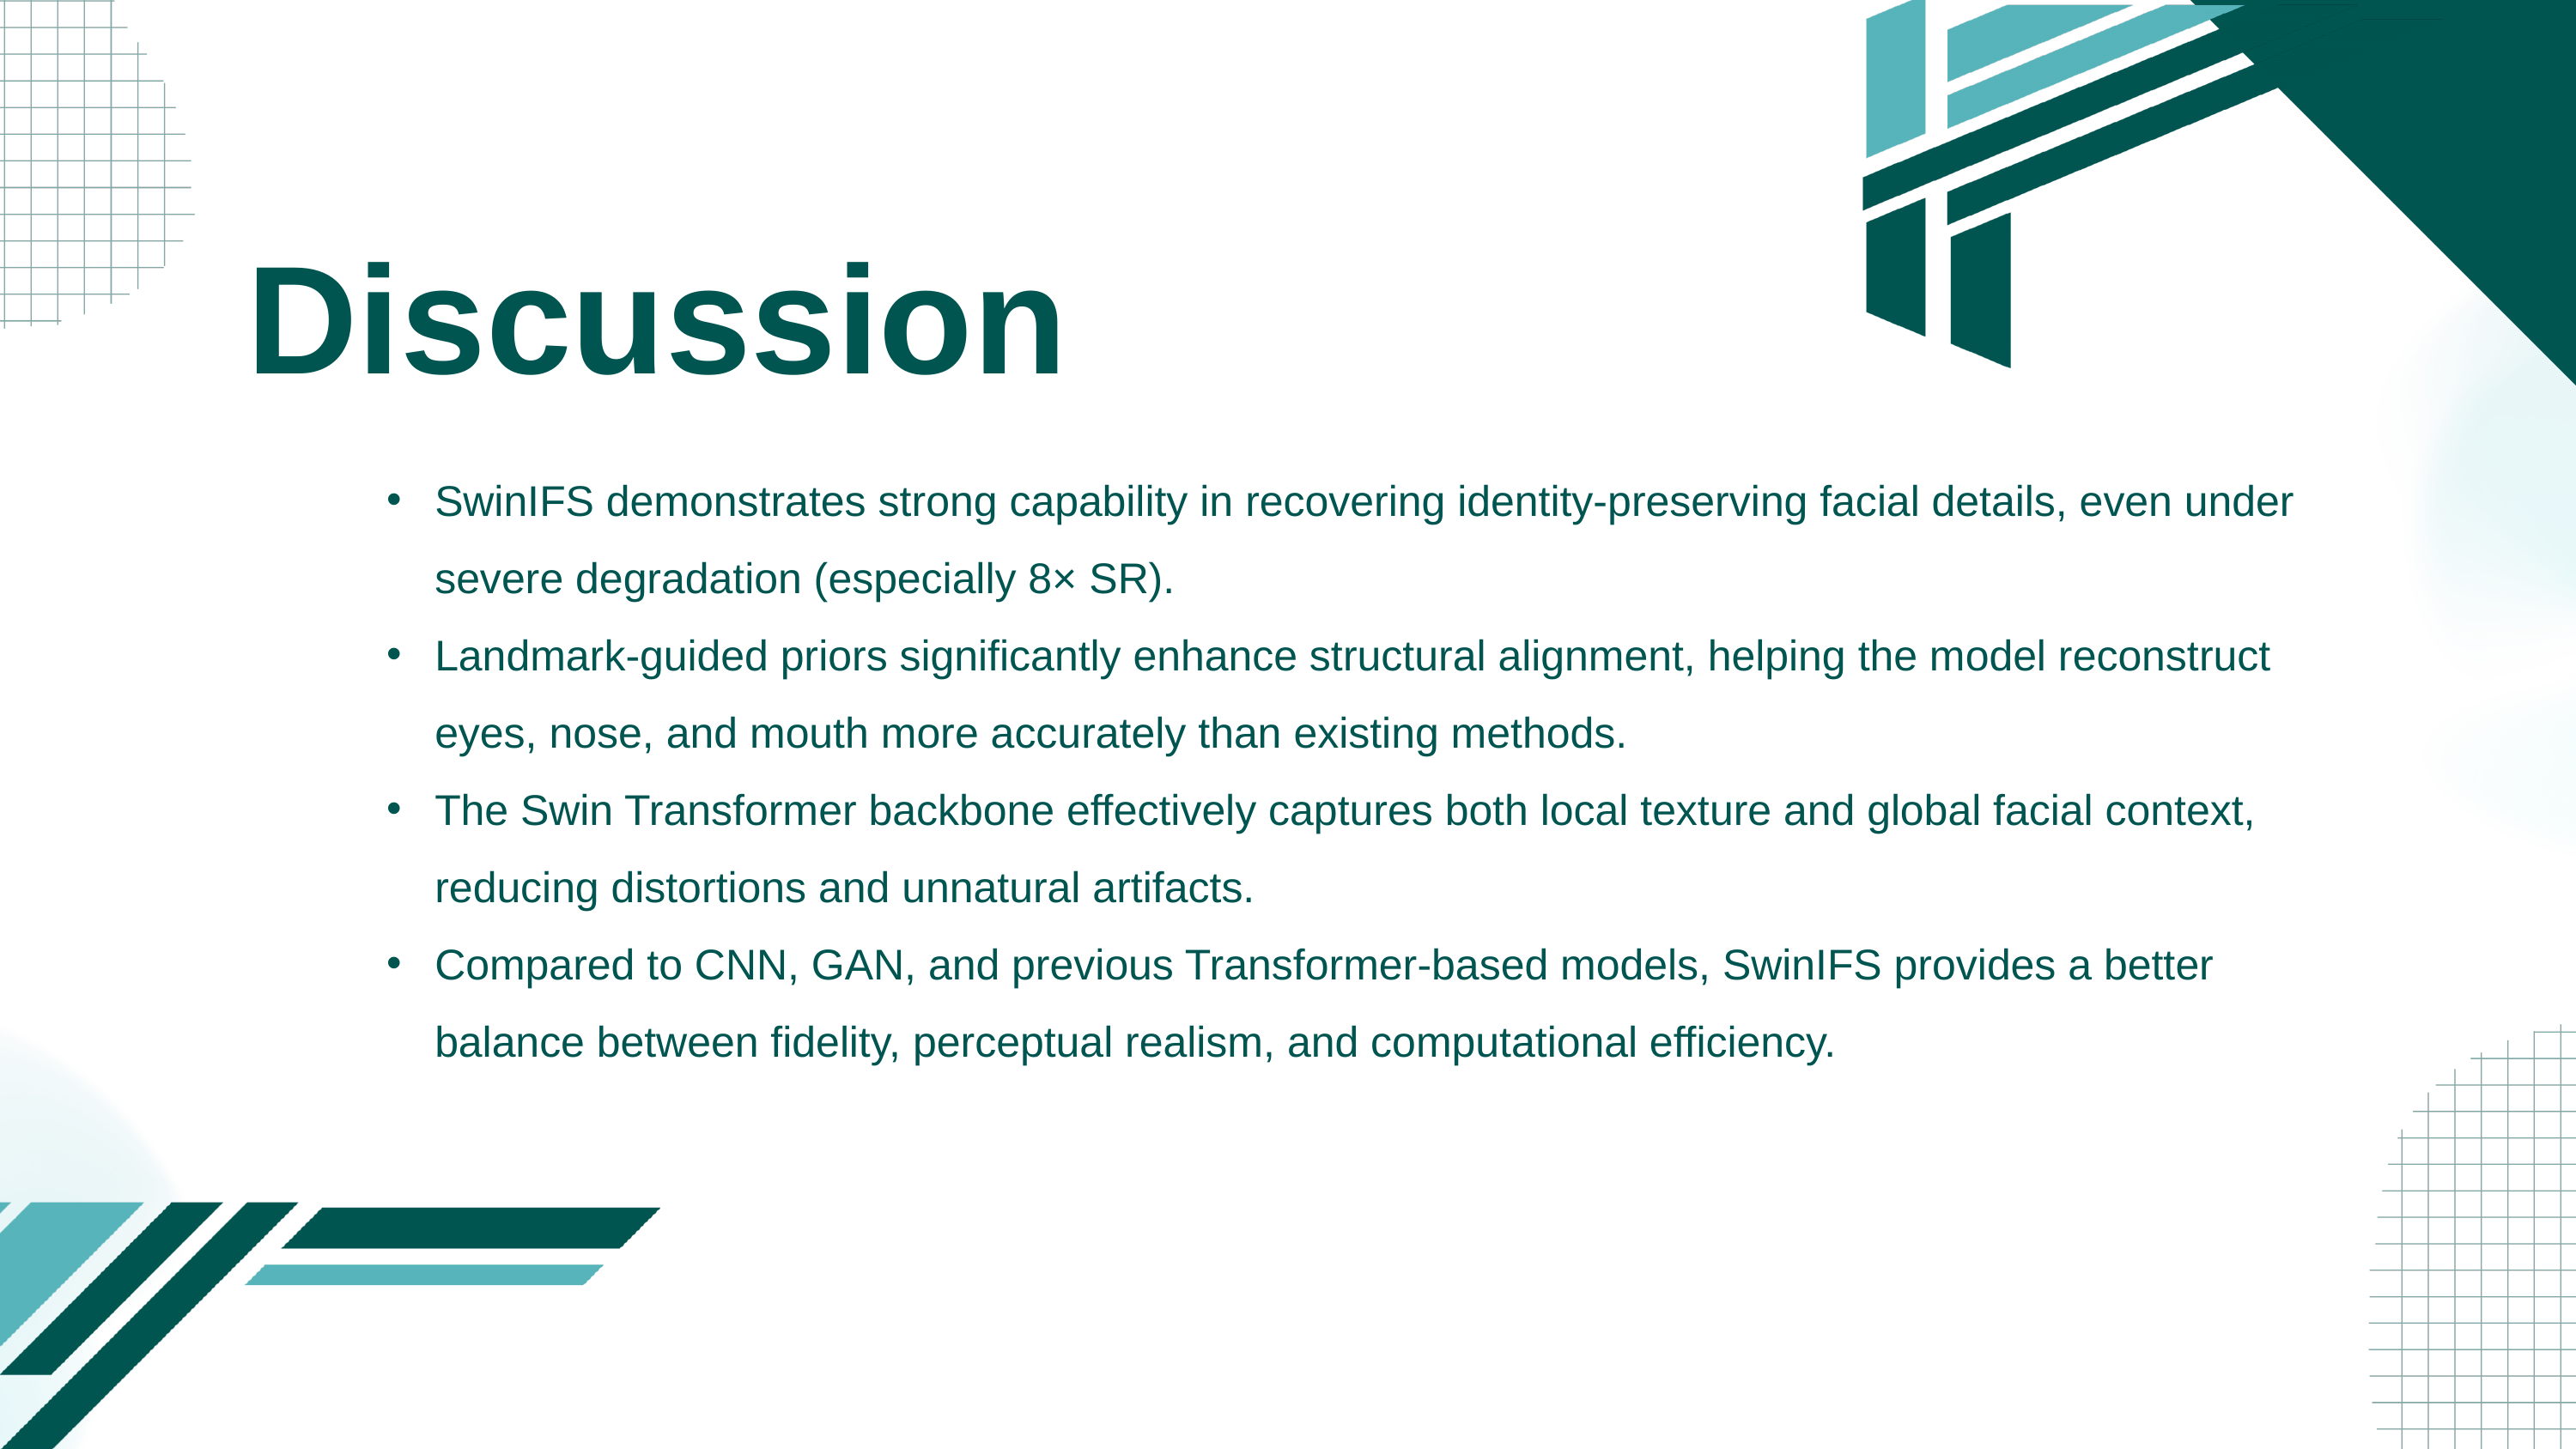

Discussion
SwinIFS demonstrates strong capability in recovering identity-preserving facial details, even under severe degradation (especially 8× SR).
Landmark-guided priors significantly enhance structural alignment, helping the model reconstruct eyes, nose, and mouth more accurately than existing methods.
The Swin Transformer backbone effectively captures both local texture and global facial context, reducing distortions and unnatural artifacts.
Compared to CNN, GAN, and previous Transformer-based models, SwinIFS provides a better balance between fidelity, perceptual realism, and computational efficiency.